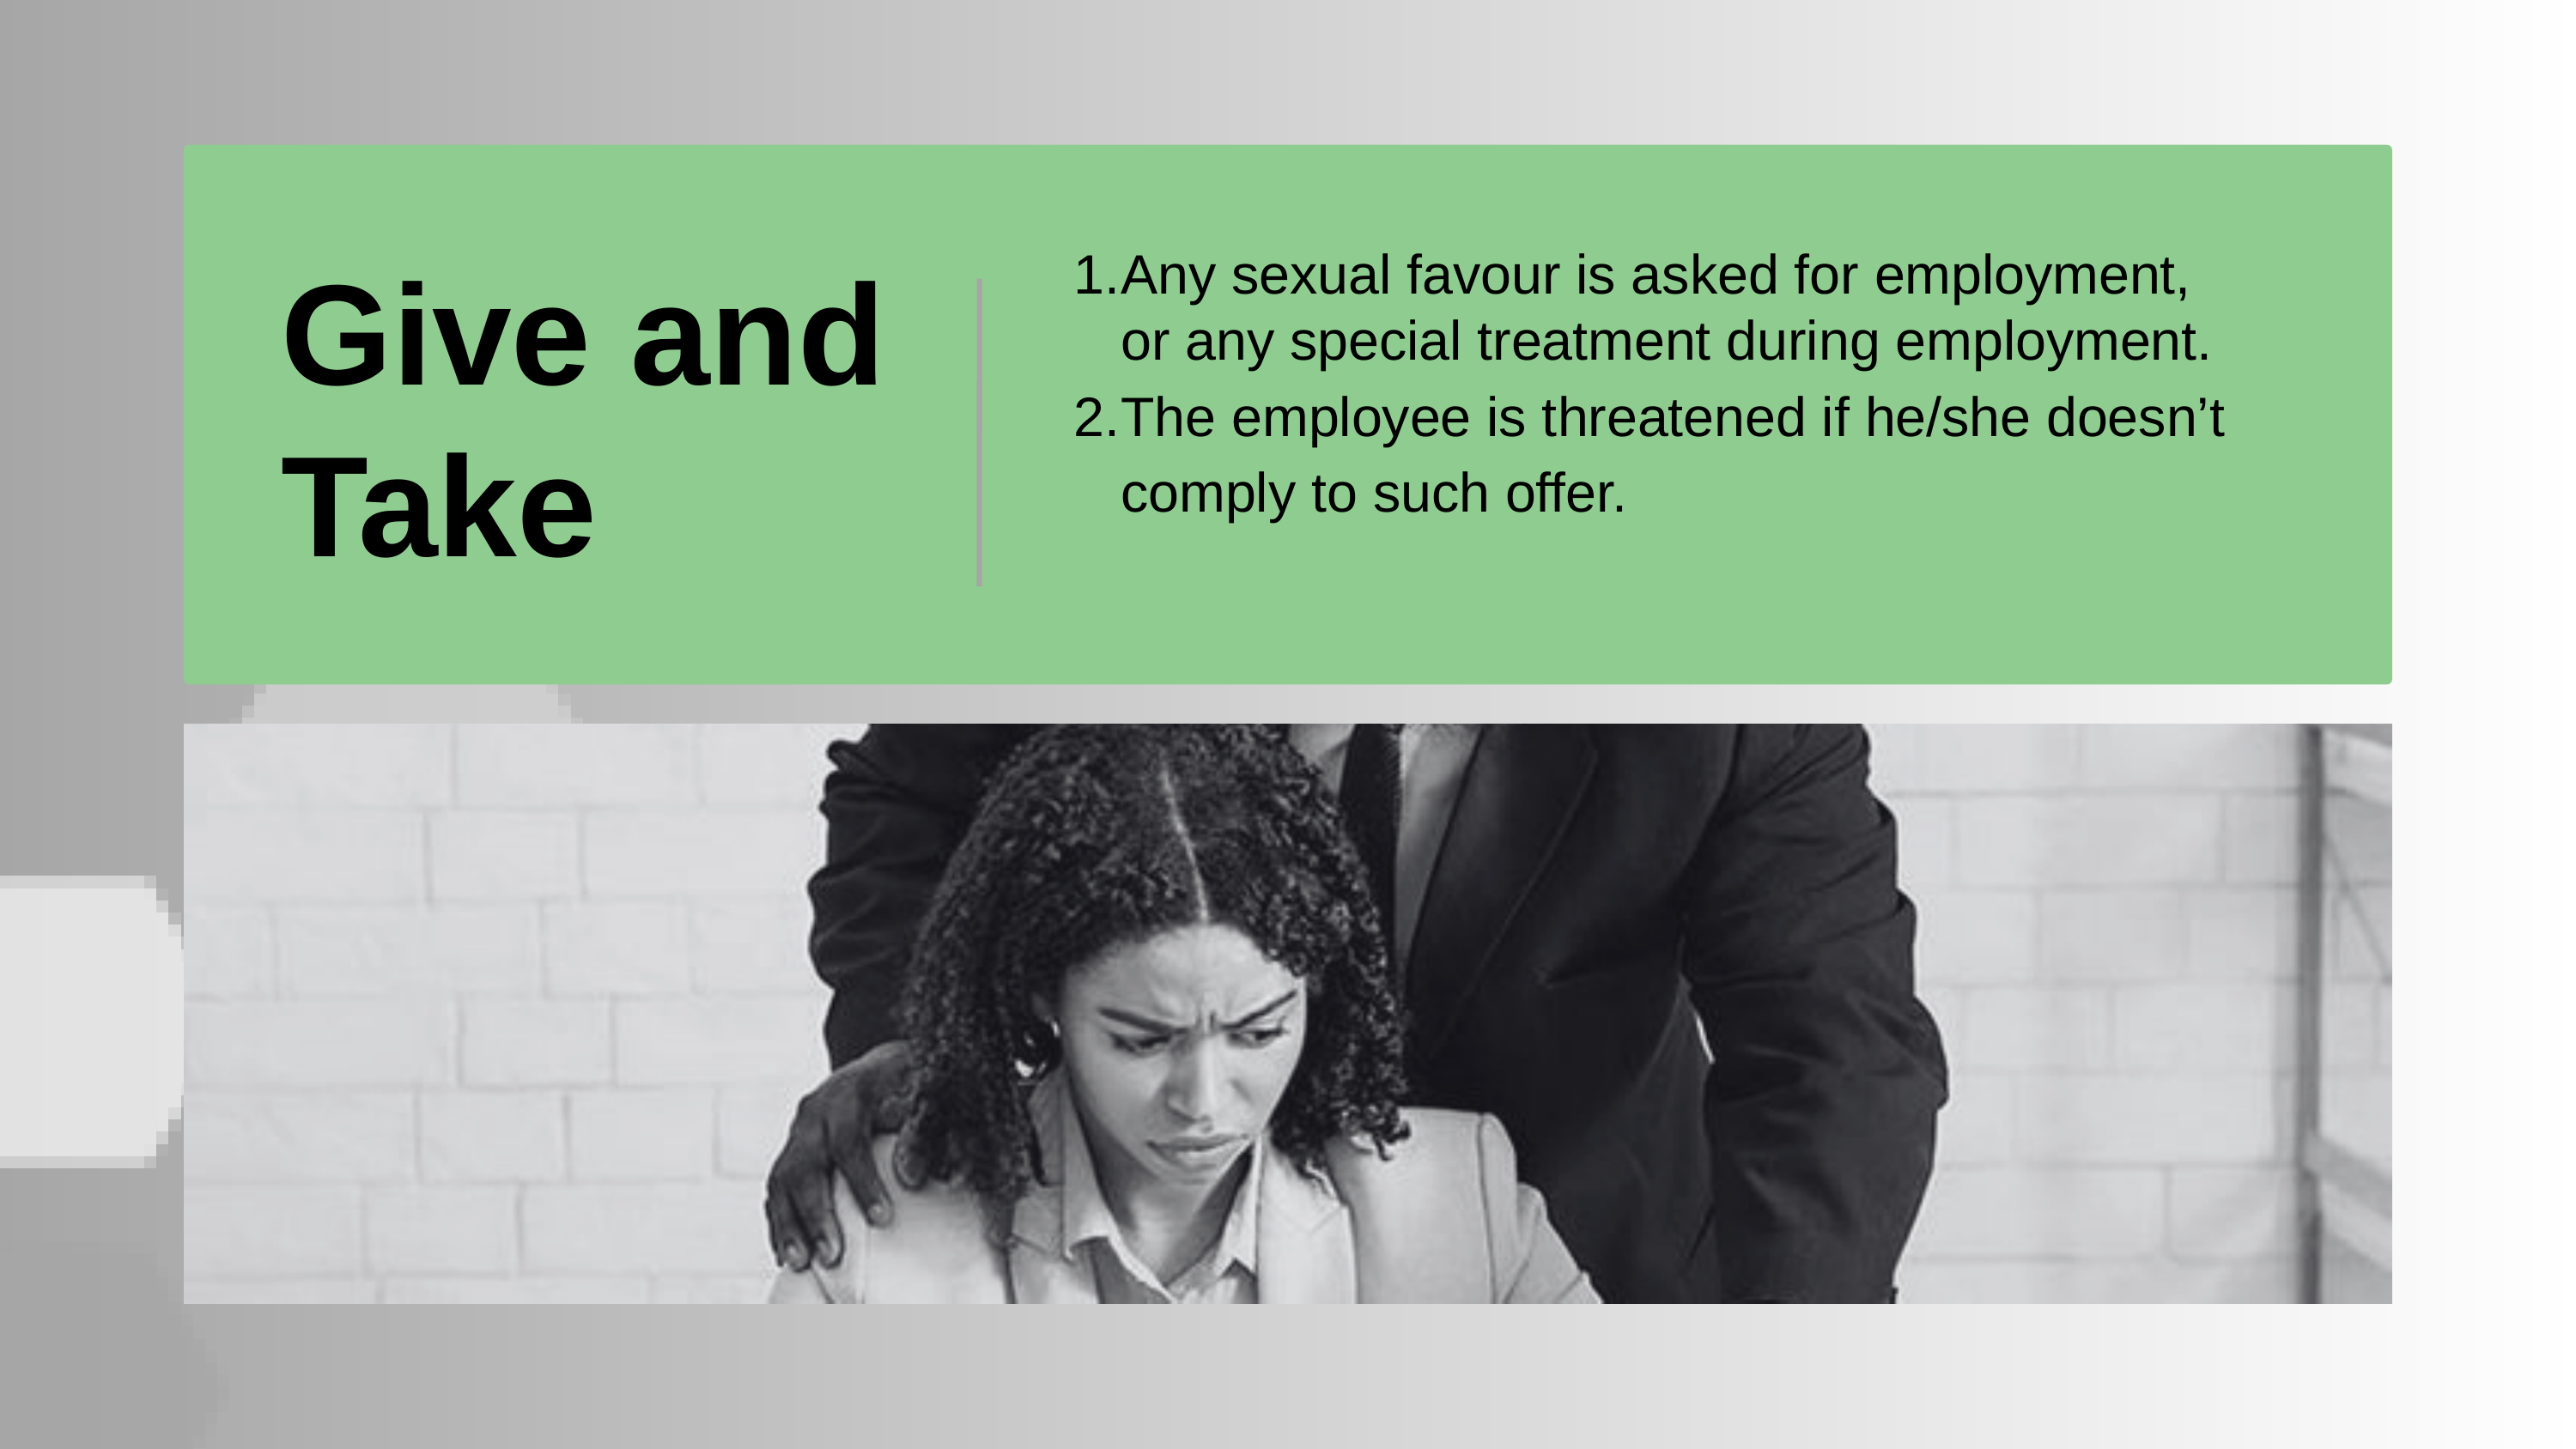

Any sexual favour is asked for employment, or any special treatment during employment.
The employee is threatened if he/she doesn’t comply to such offer.
Give and Take